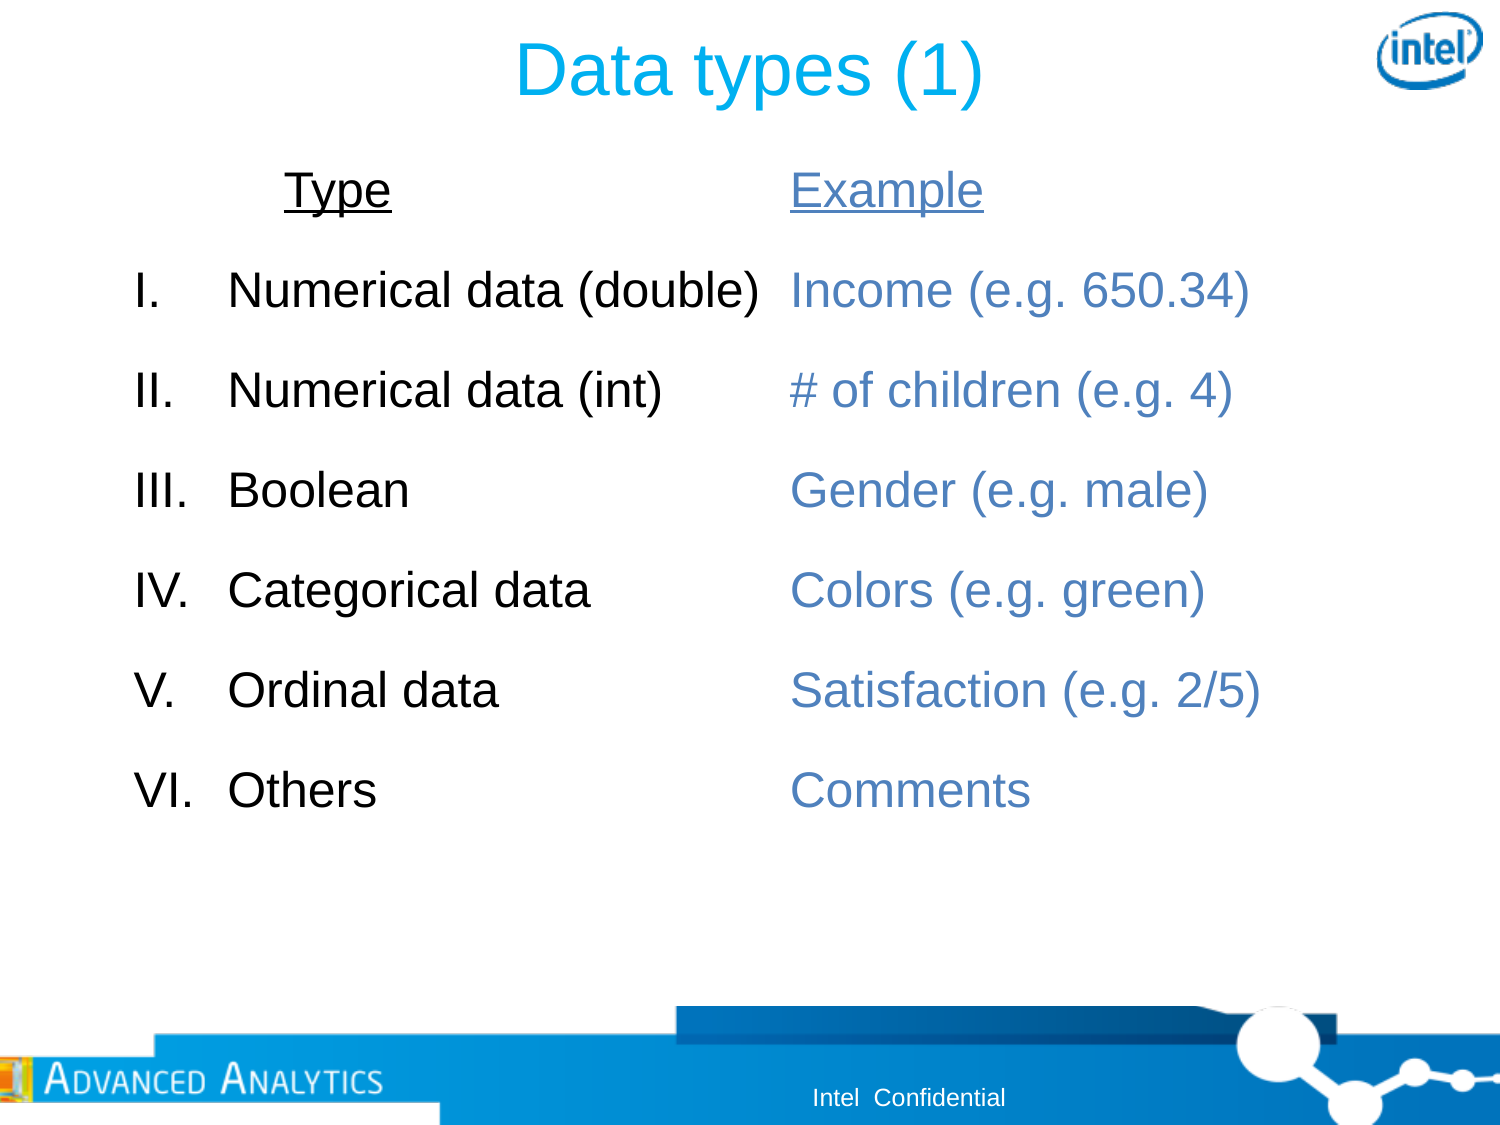

# Data types (1)
Example
Income (e.g. 650.34)
# of children (e.g. 4)
Gender (e.g. male)
Colors (e.g. green)
Satisfaction (e.g. 2/5)
Comments

	Type
Numerical data (double)
Numerical data (int)
Boolean
Categorical data
Ordinal data
Others